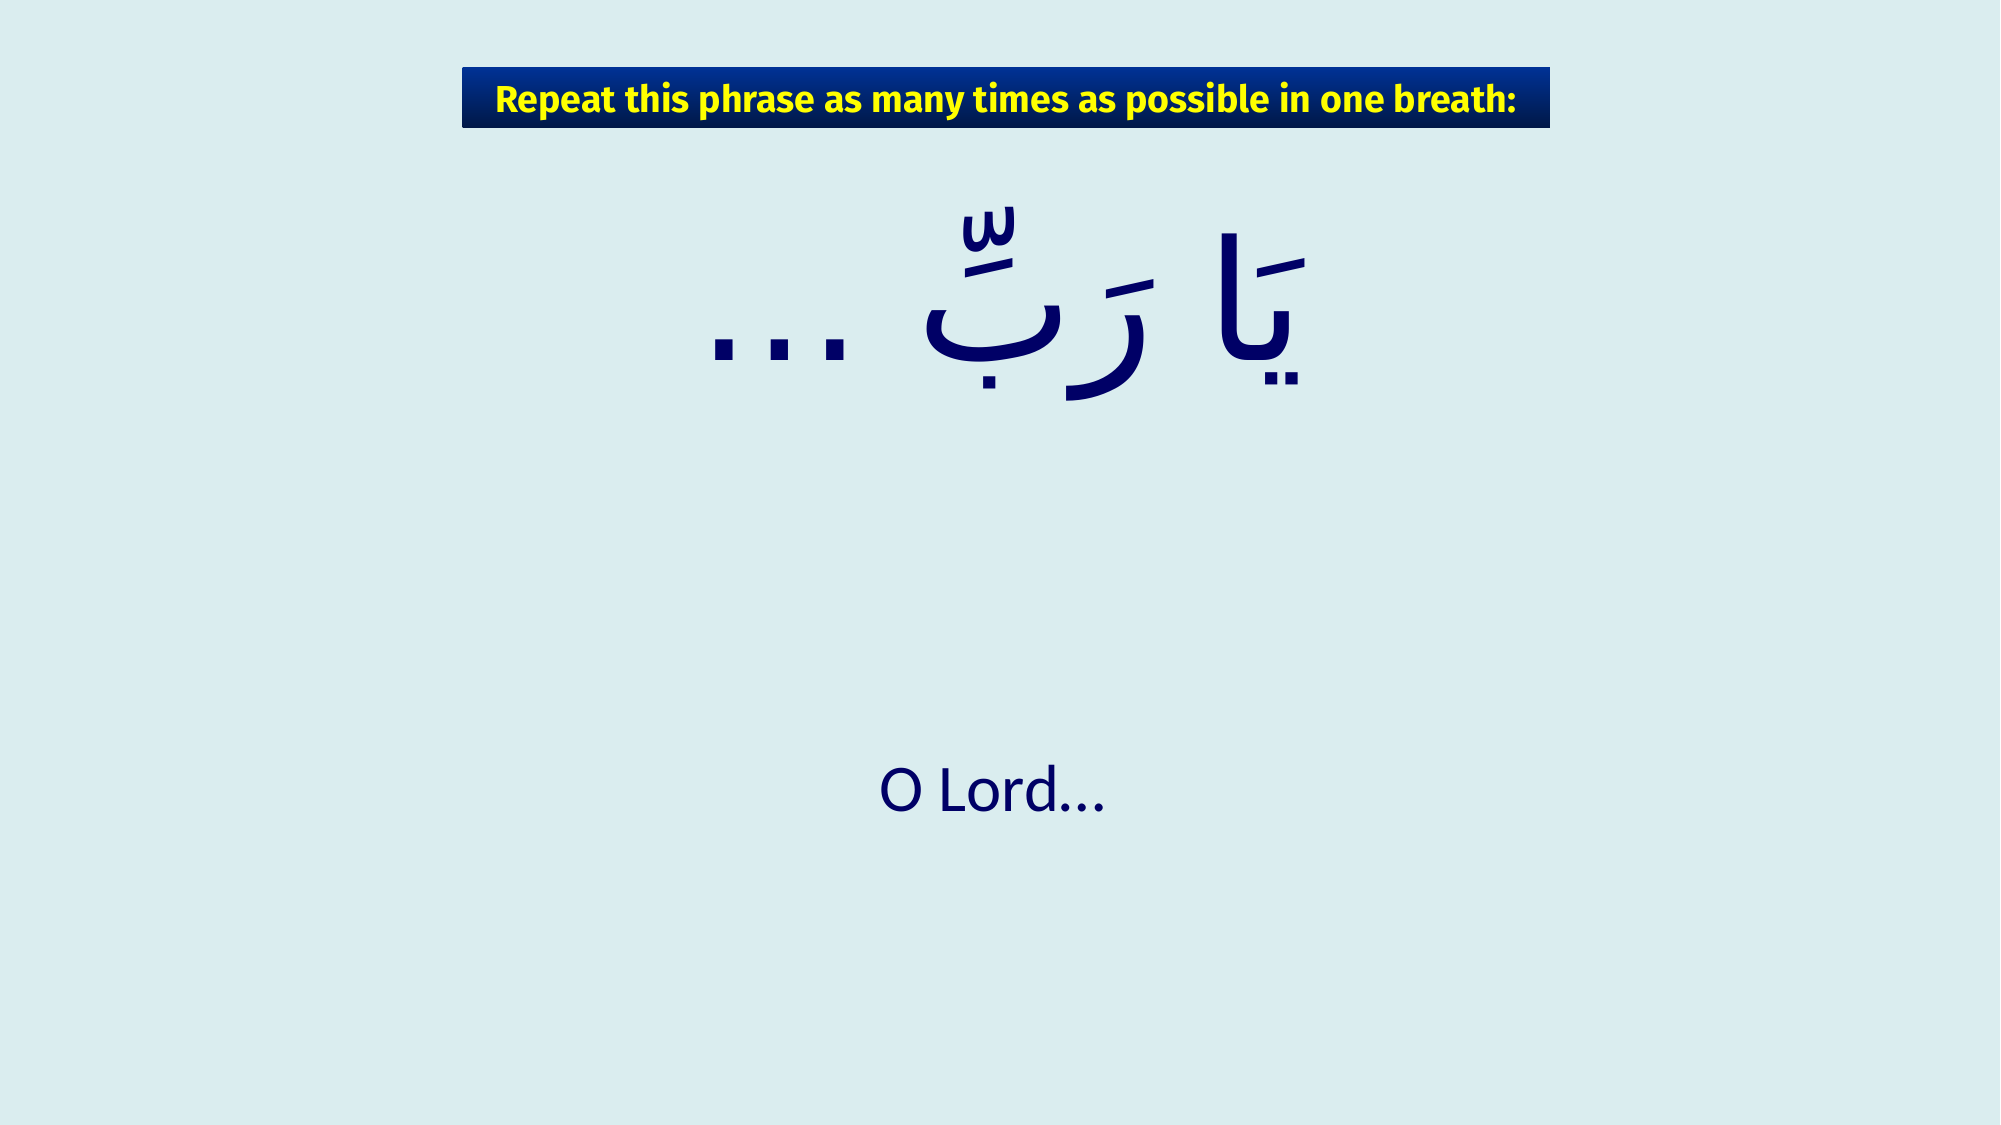

Repeat this phrase as many times as possible in one breath:
# يَا رَبِّ …
O Lord…